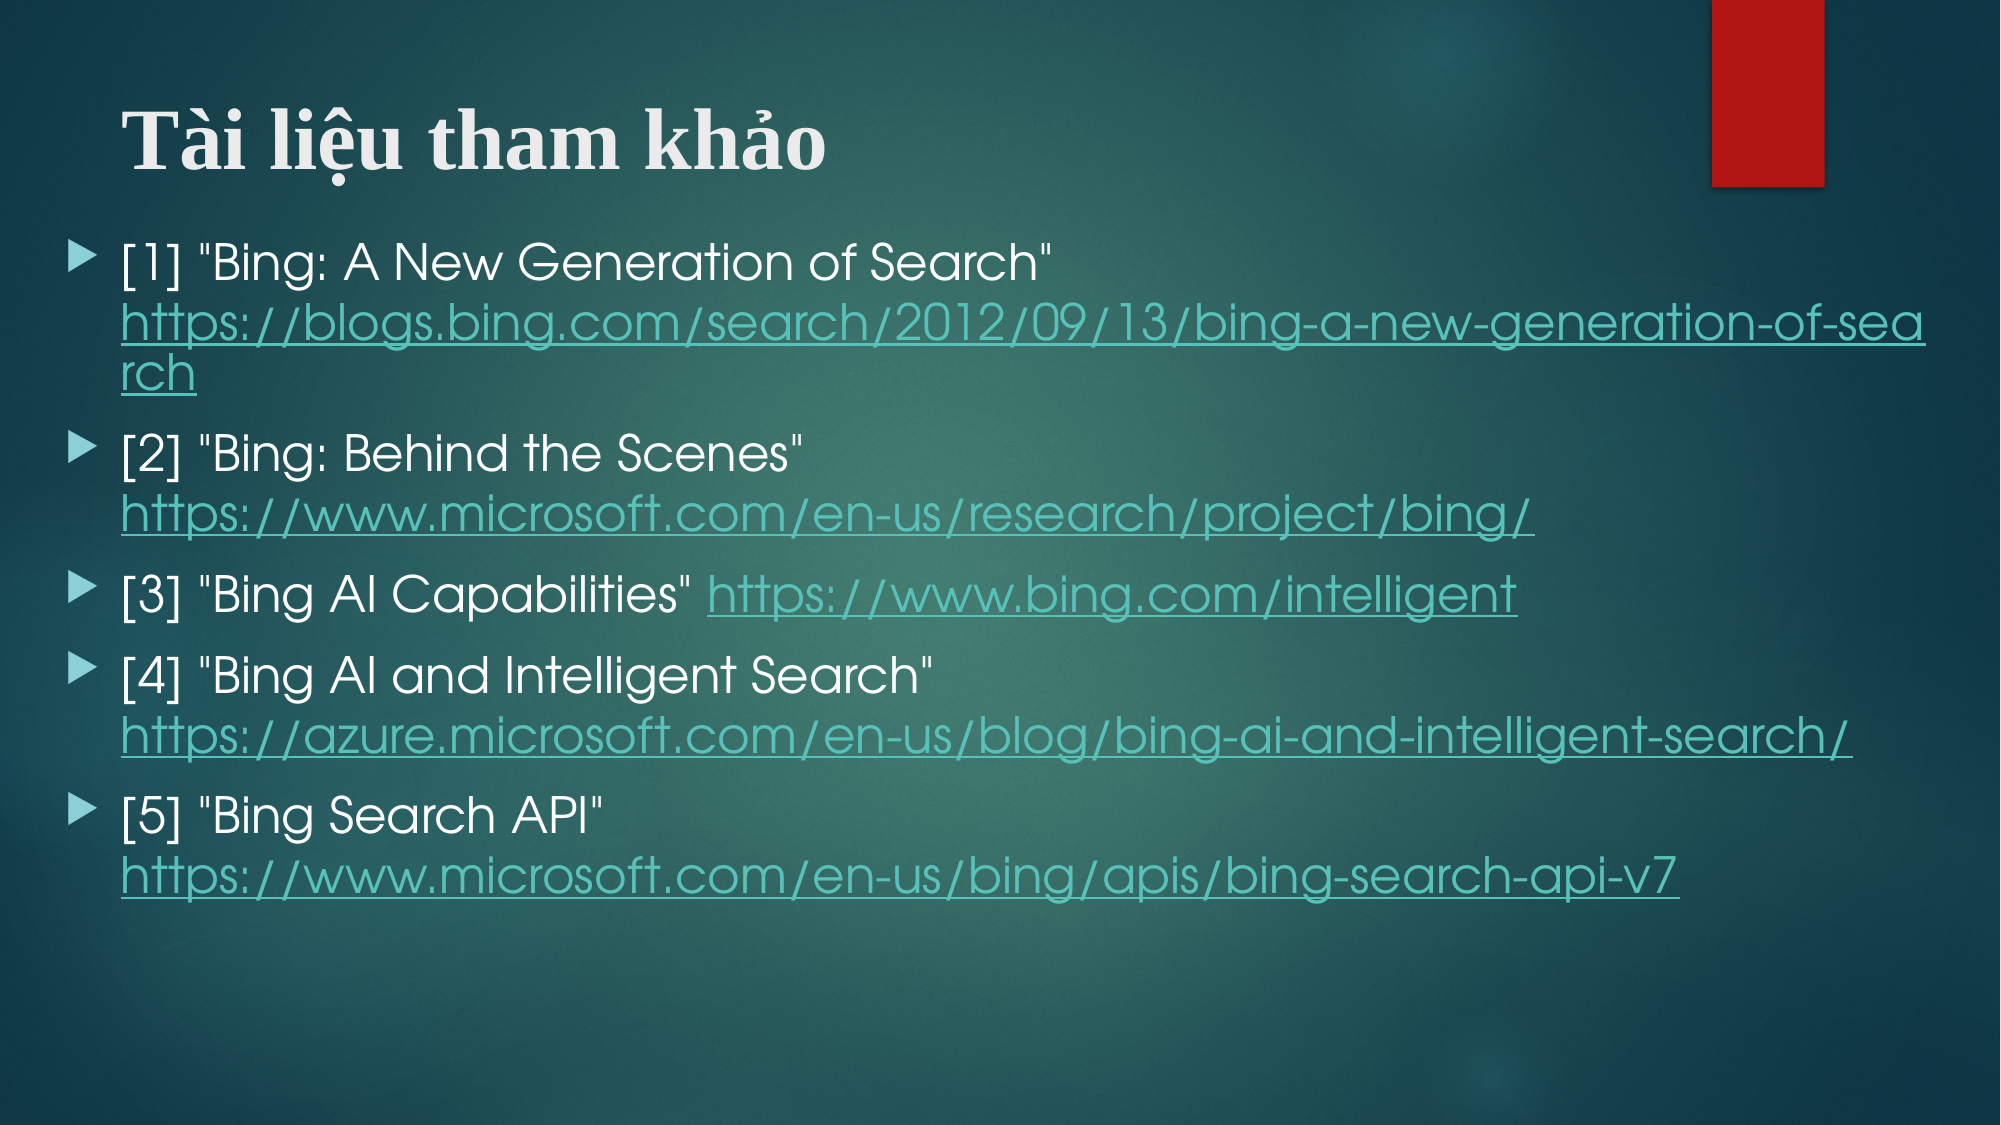

# Tài liệu tham khảo
[1] "Bing: A New Generation of Search" https://blogs.bing.com/search/2012/09/13/bing-a-new-generation-of-search
[2] "Bing: Behind the Scenes" https://www.microsoft.com/en-us/research/project/bing/
[3] "Bing AI Capabilities" https://www.bing.com/intelligent
[4] "Bing AI and Intelligent Search"  https://azure.microsoft.com/en-us/blog/bing-ai-and-intelligent-search/
[5] "Bing Search API" https://www.microsoft.com/en-us/bing/apis/bing-search-api-v7